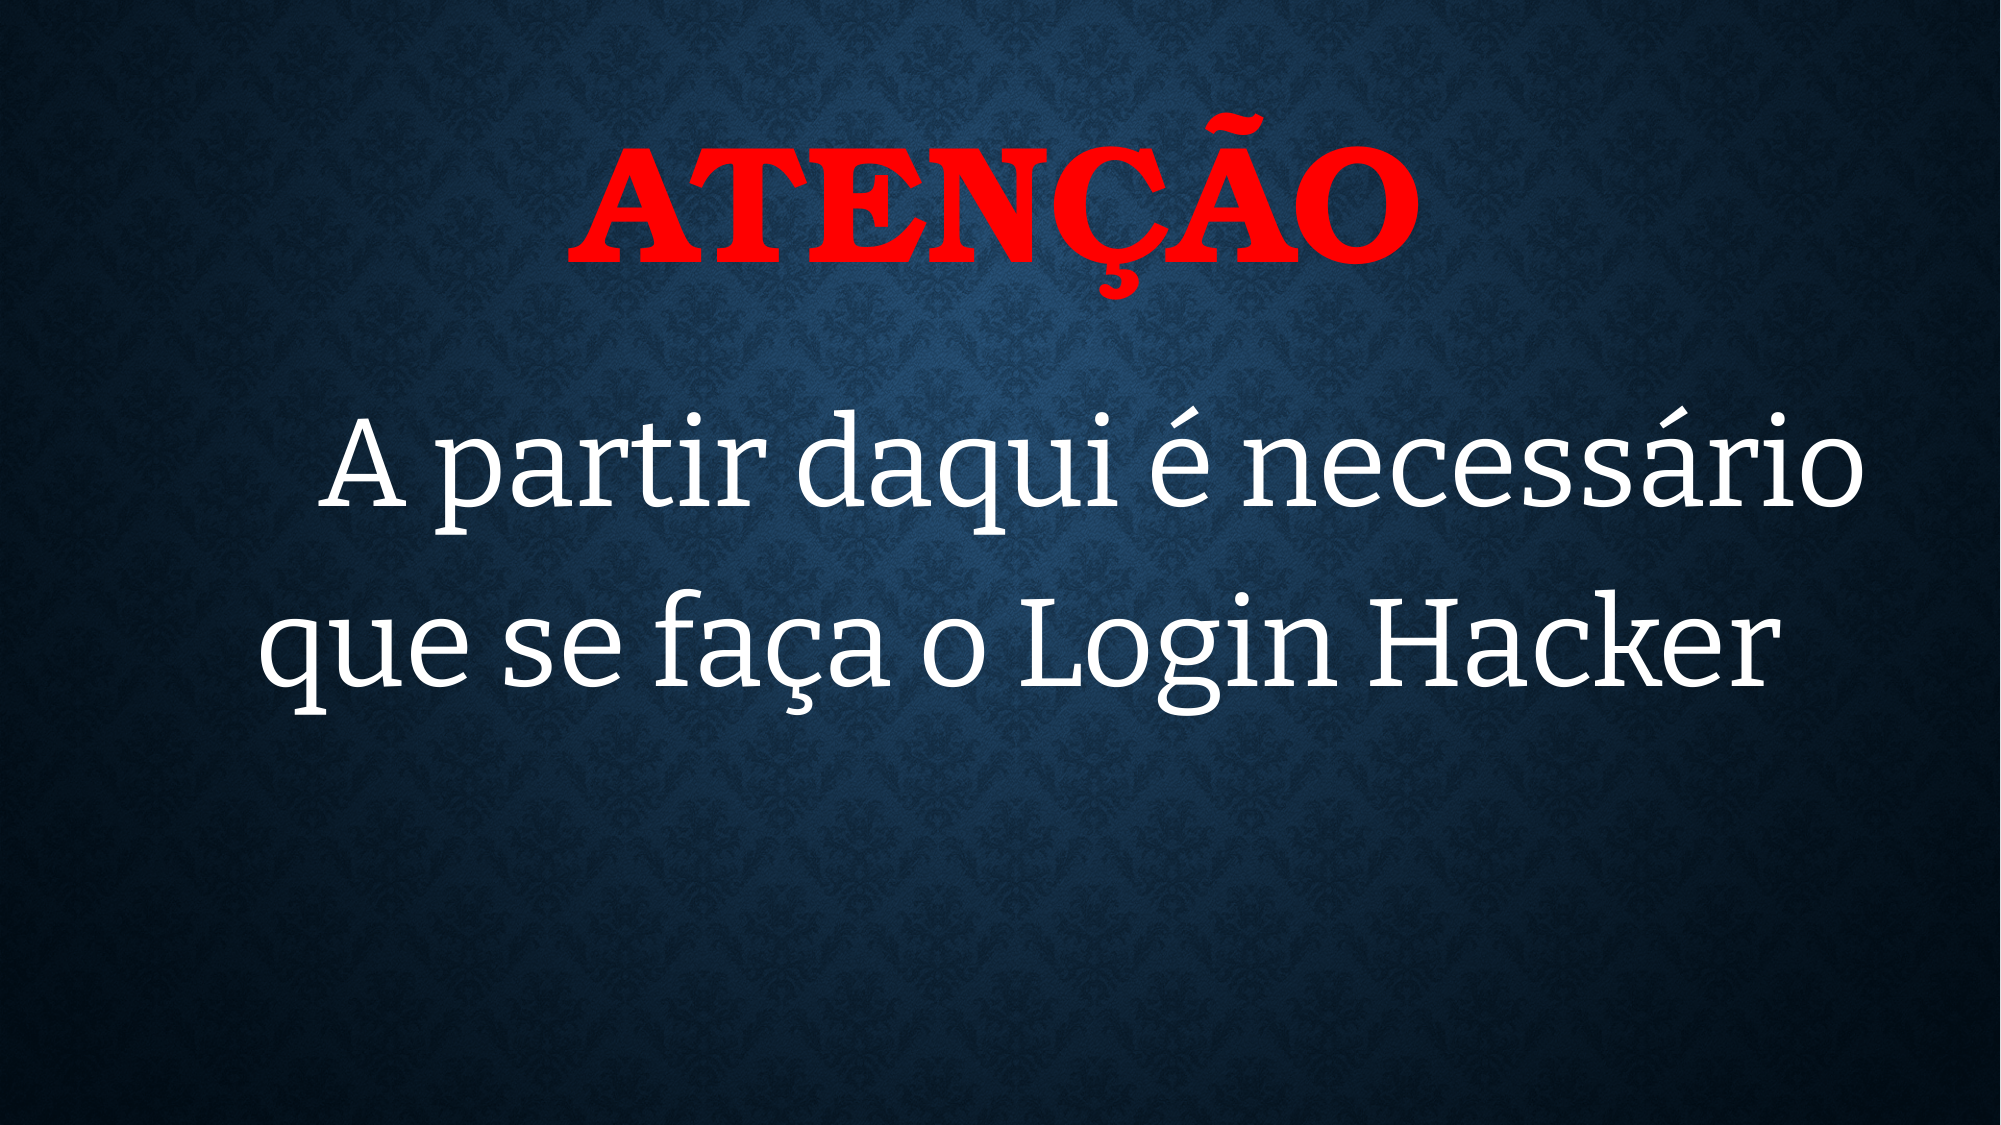

# ATENÇÃO
	A partir daqui é necessário que se faça o Login Hacker